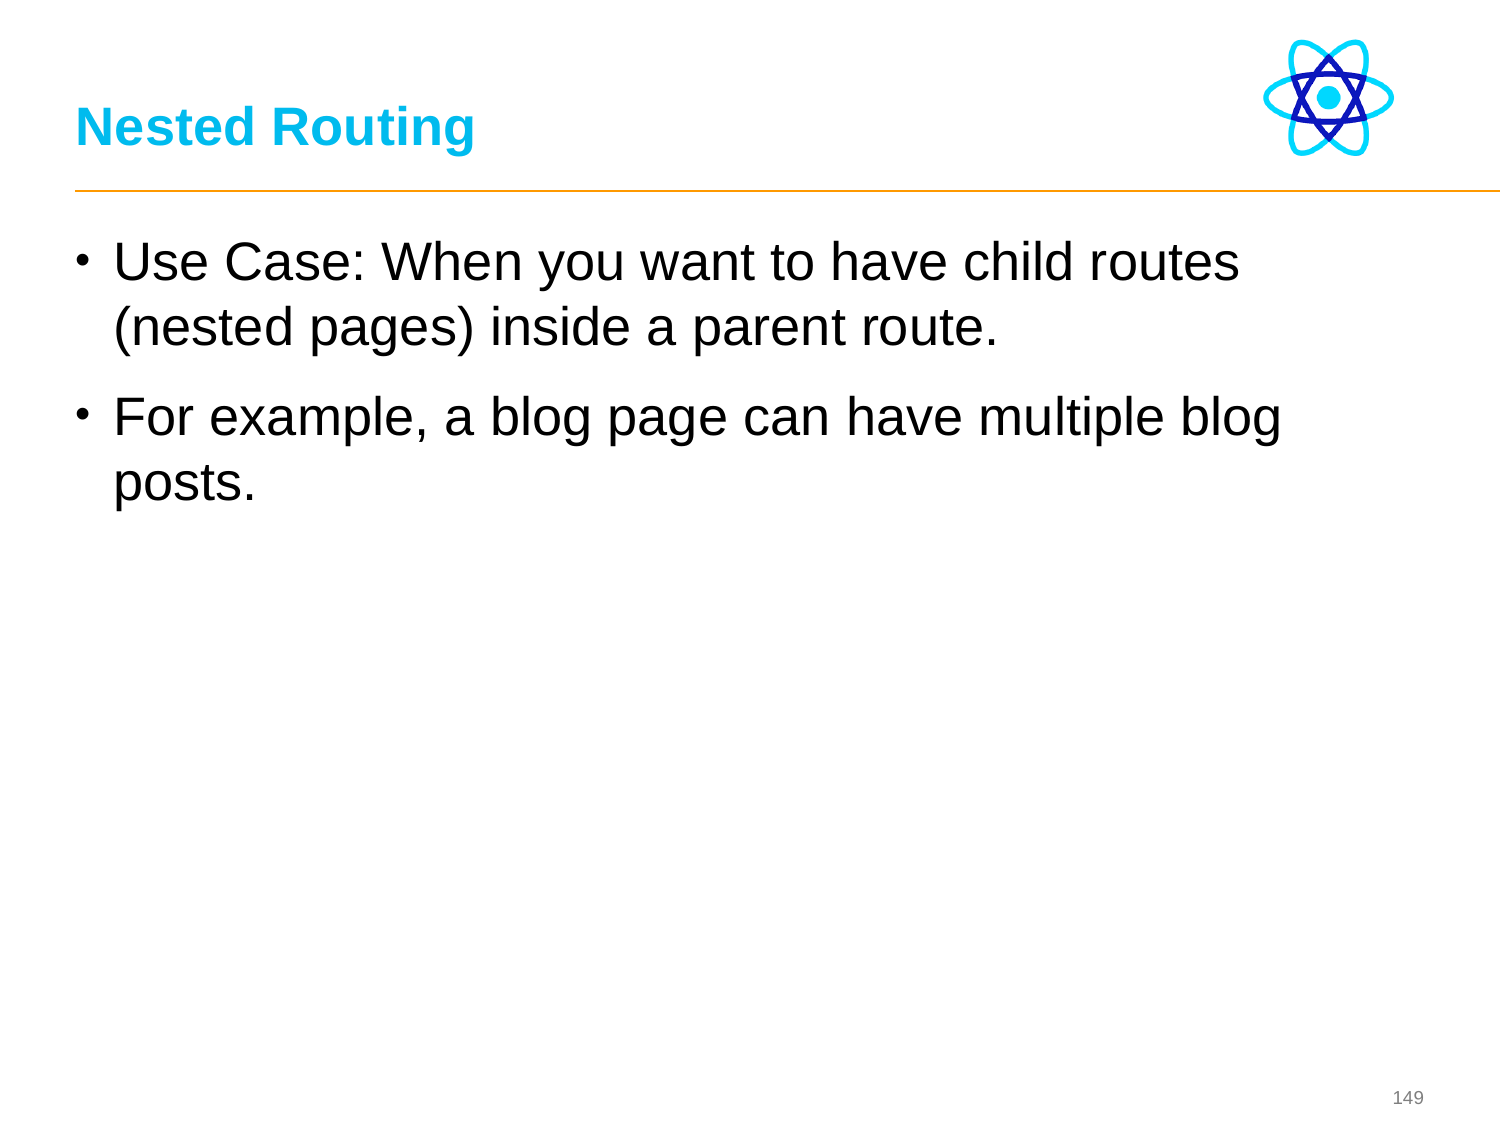

# Nested Routing
Use Case: When you want to have child routes (nested pages) inside a parent route.
For example, a blog page can have multiple blog posts.